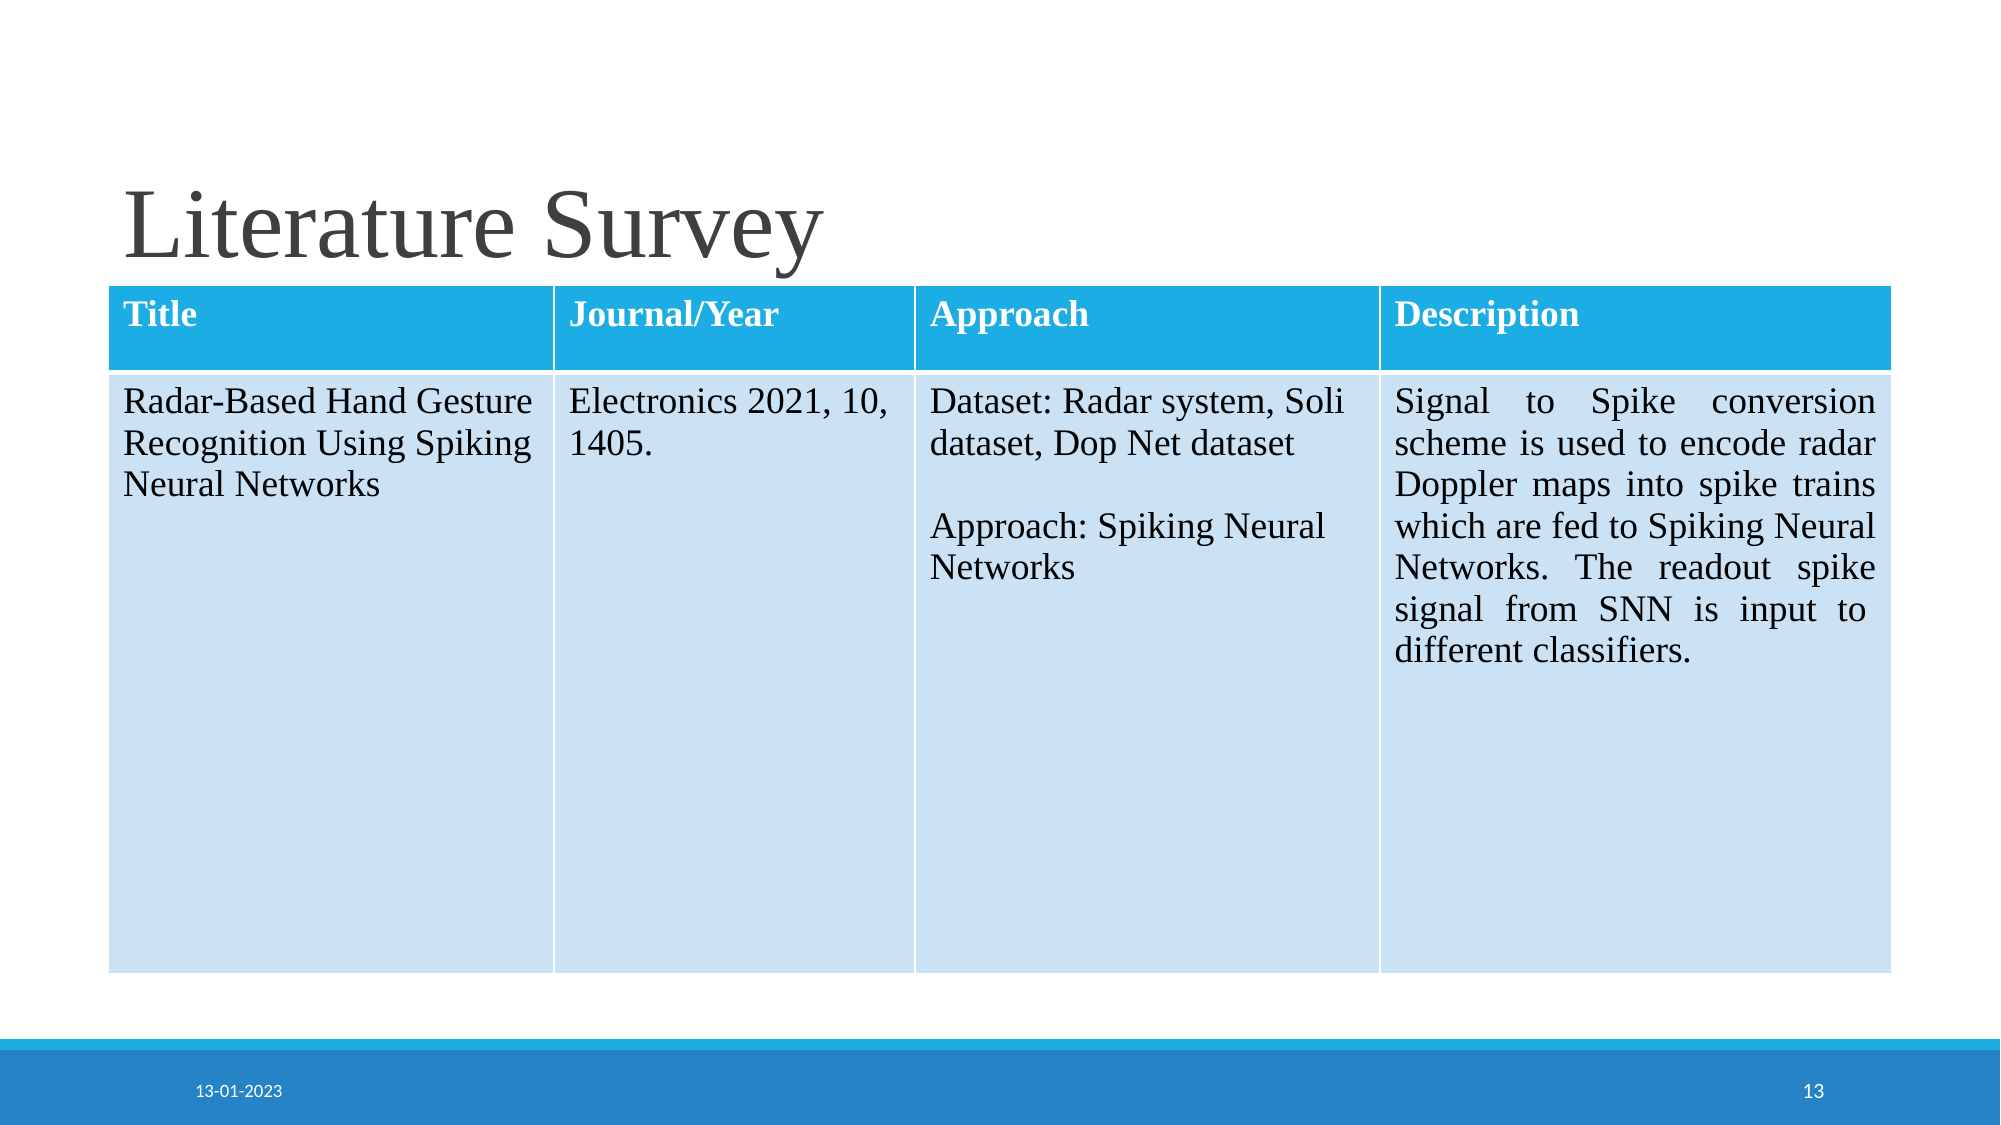

# Literature Survey
| Title | Journal/Year | Approach | Description |
| --- | --- | --- | --- |
| Radar-Based Hand Gesture Recognition Using Spiking Neural Networks | Electronics 2021, 10, 1405. | Dataset: Radar system, Soli dataset, Dop Net dataset Approach: Spiking Neural Networks | Signal to Spike conversion scheme is used to encode radar Doppler maps into spike trains which are fed to Spiking Neural Networks. The readout spike signal from SNN is input to  different classifiers. |
13-01-2023
13